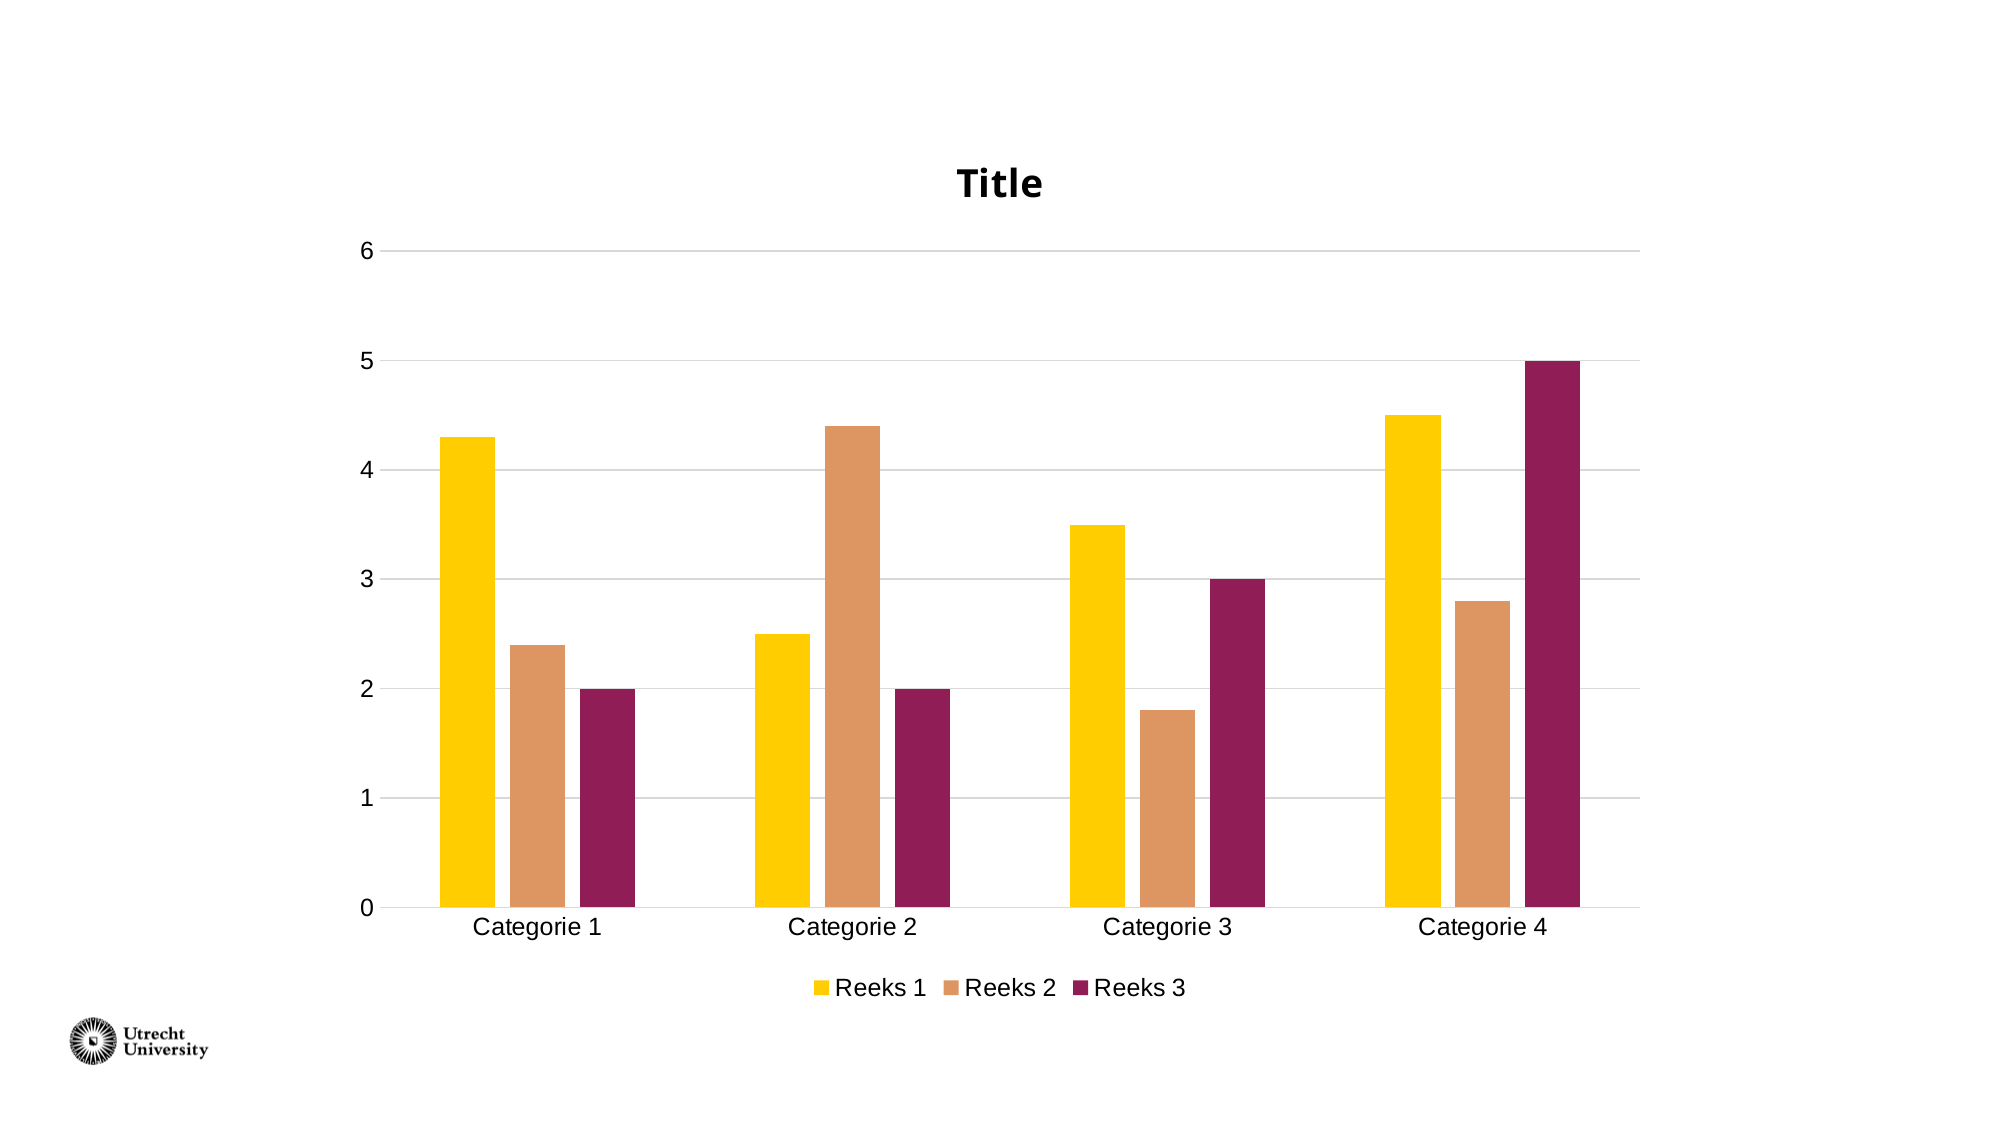

### Chart: Title

| Category | Reeks 1 | Reeks 2 | Reeks 3 |
|---|---|---|---|
| Categorie 1 | 4.3 | 2.4 | 2.0 |
| Categorie 2 | 2.5 | 4.4 | 2.0 |
| Categorie 3 | 3.5 | 1.8 | 3.0 |
| Categorie 4 | 4.5 | 2.8 | 5.0 |